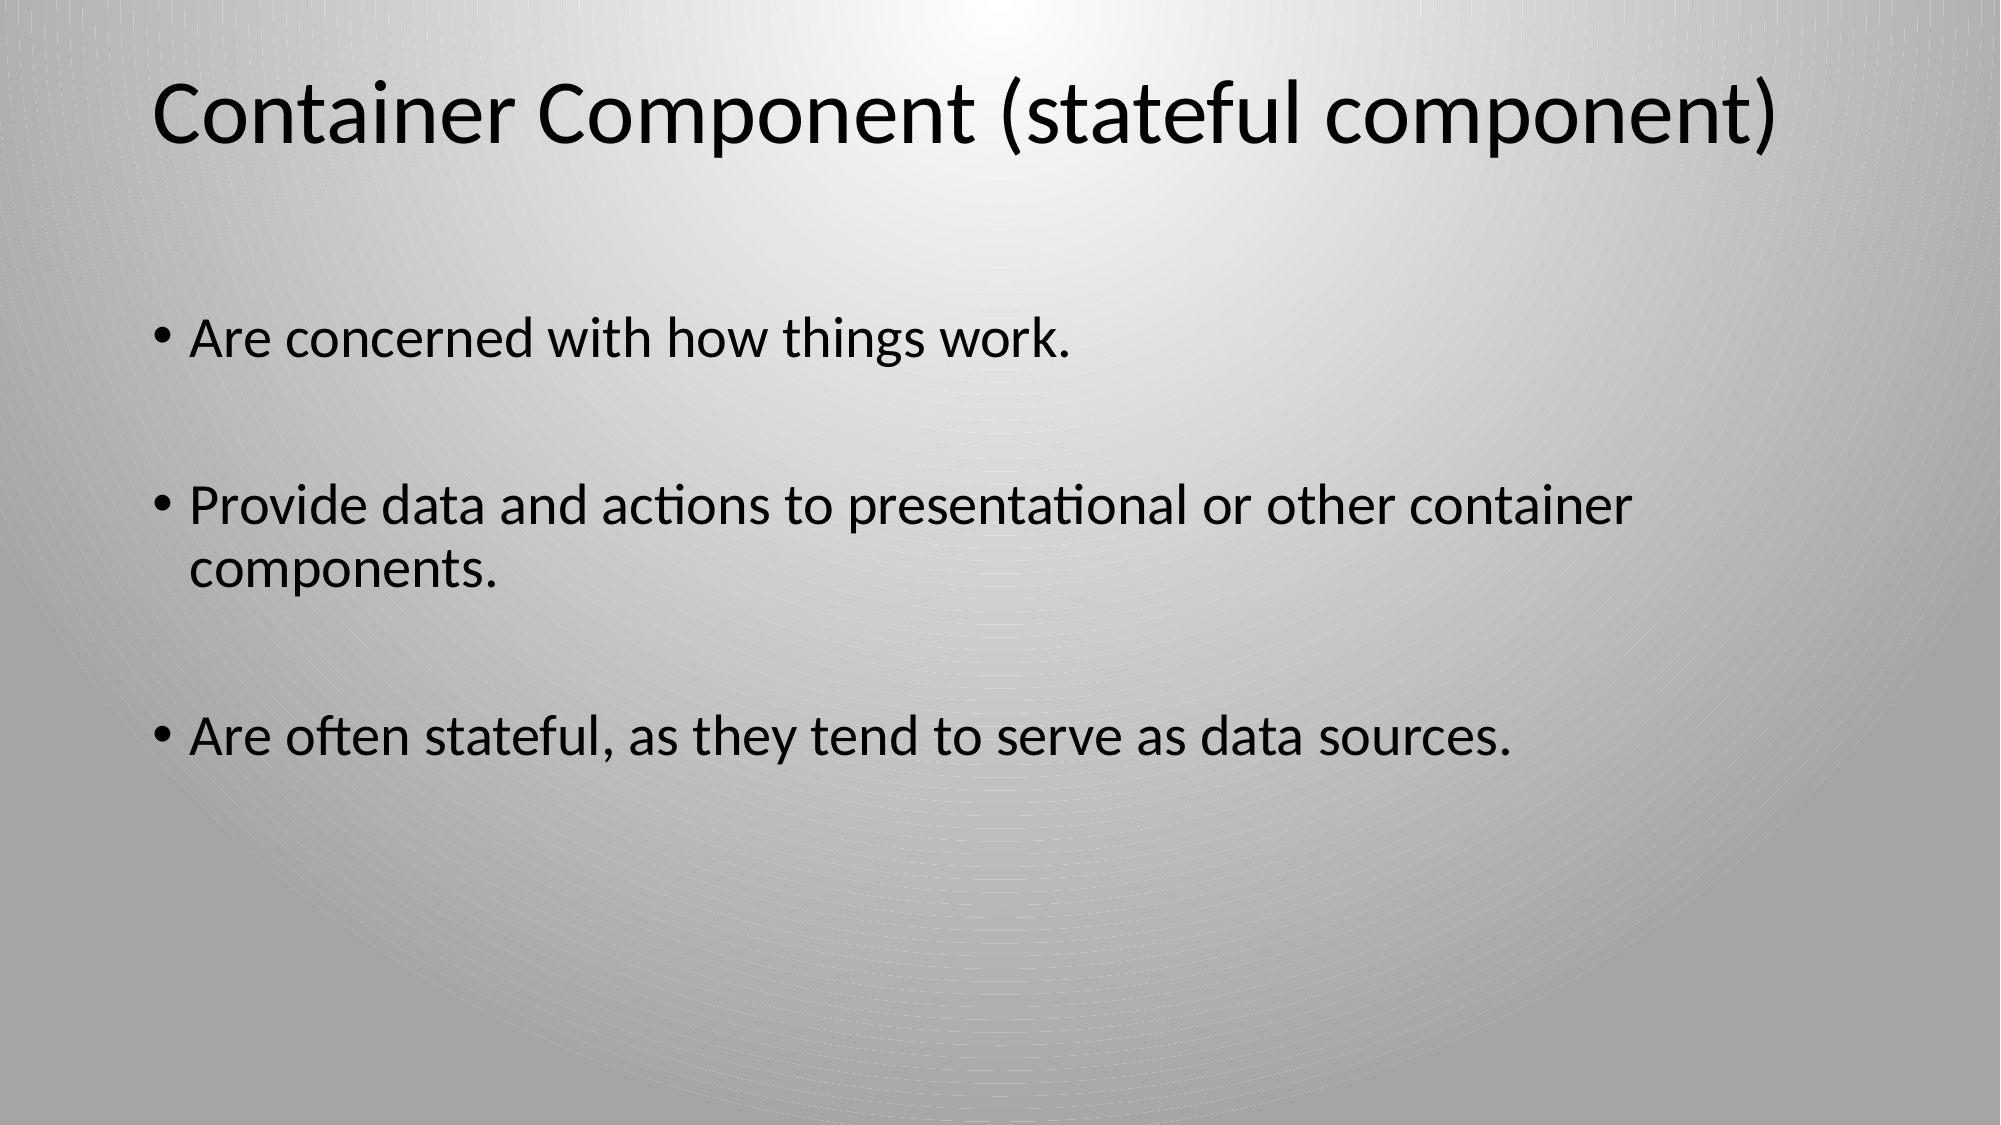

# Container Component (stateful component)
Are concerned with how things work.

Provide data and actions to presentational or other container components.

Are often stateful, as they tend to serve as data sources.